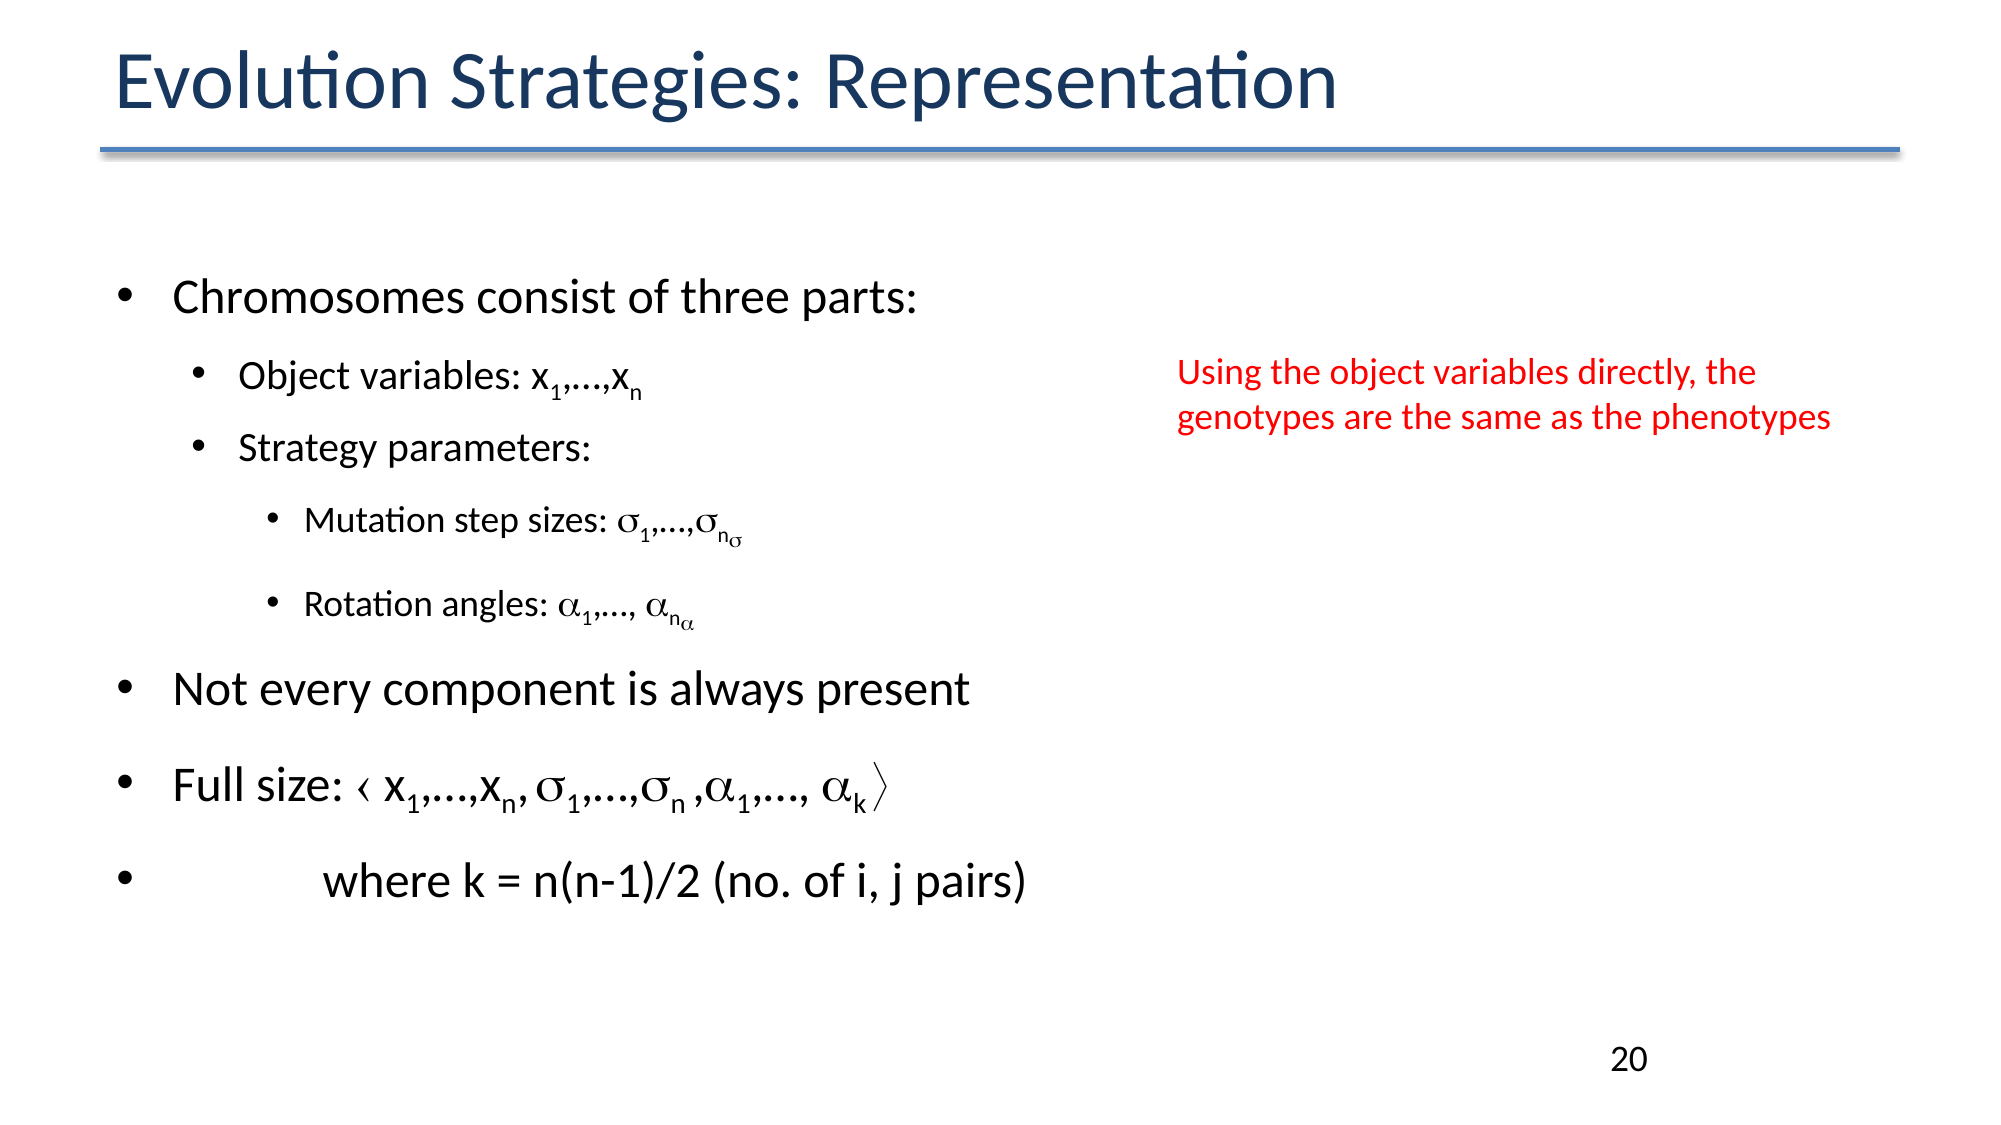

# Evolution Strategies: Representation
Chromosomes consist of three parts:
Object variables: x1,…,xn
Strategy parameters:
Mutation step sizes: σ1,…,σnσ
Rotation angles: α1,…, αnα
Not every component is always present
Full size: 〈 x1,…,xn, σ1,…,σn ,α1,…, αk 〉
	where k = n(n-1)/2 (no. of i, j pairs)
Using the object variables directly, the
genotypes are the same as the phenotypes
20